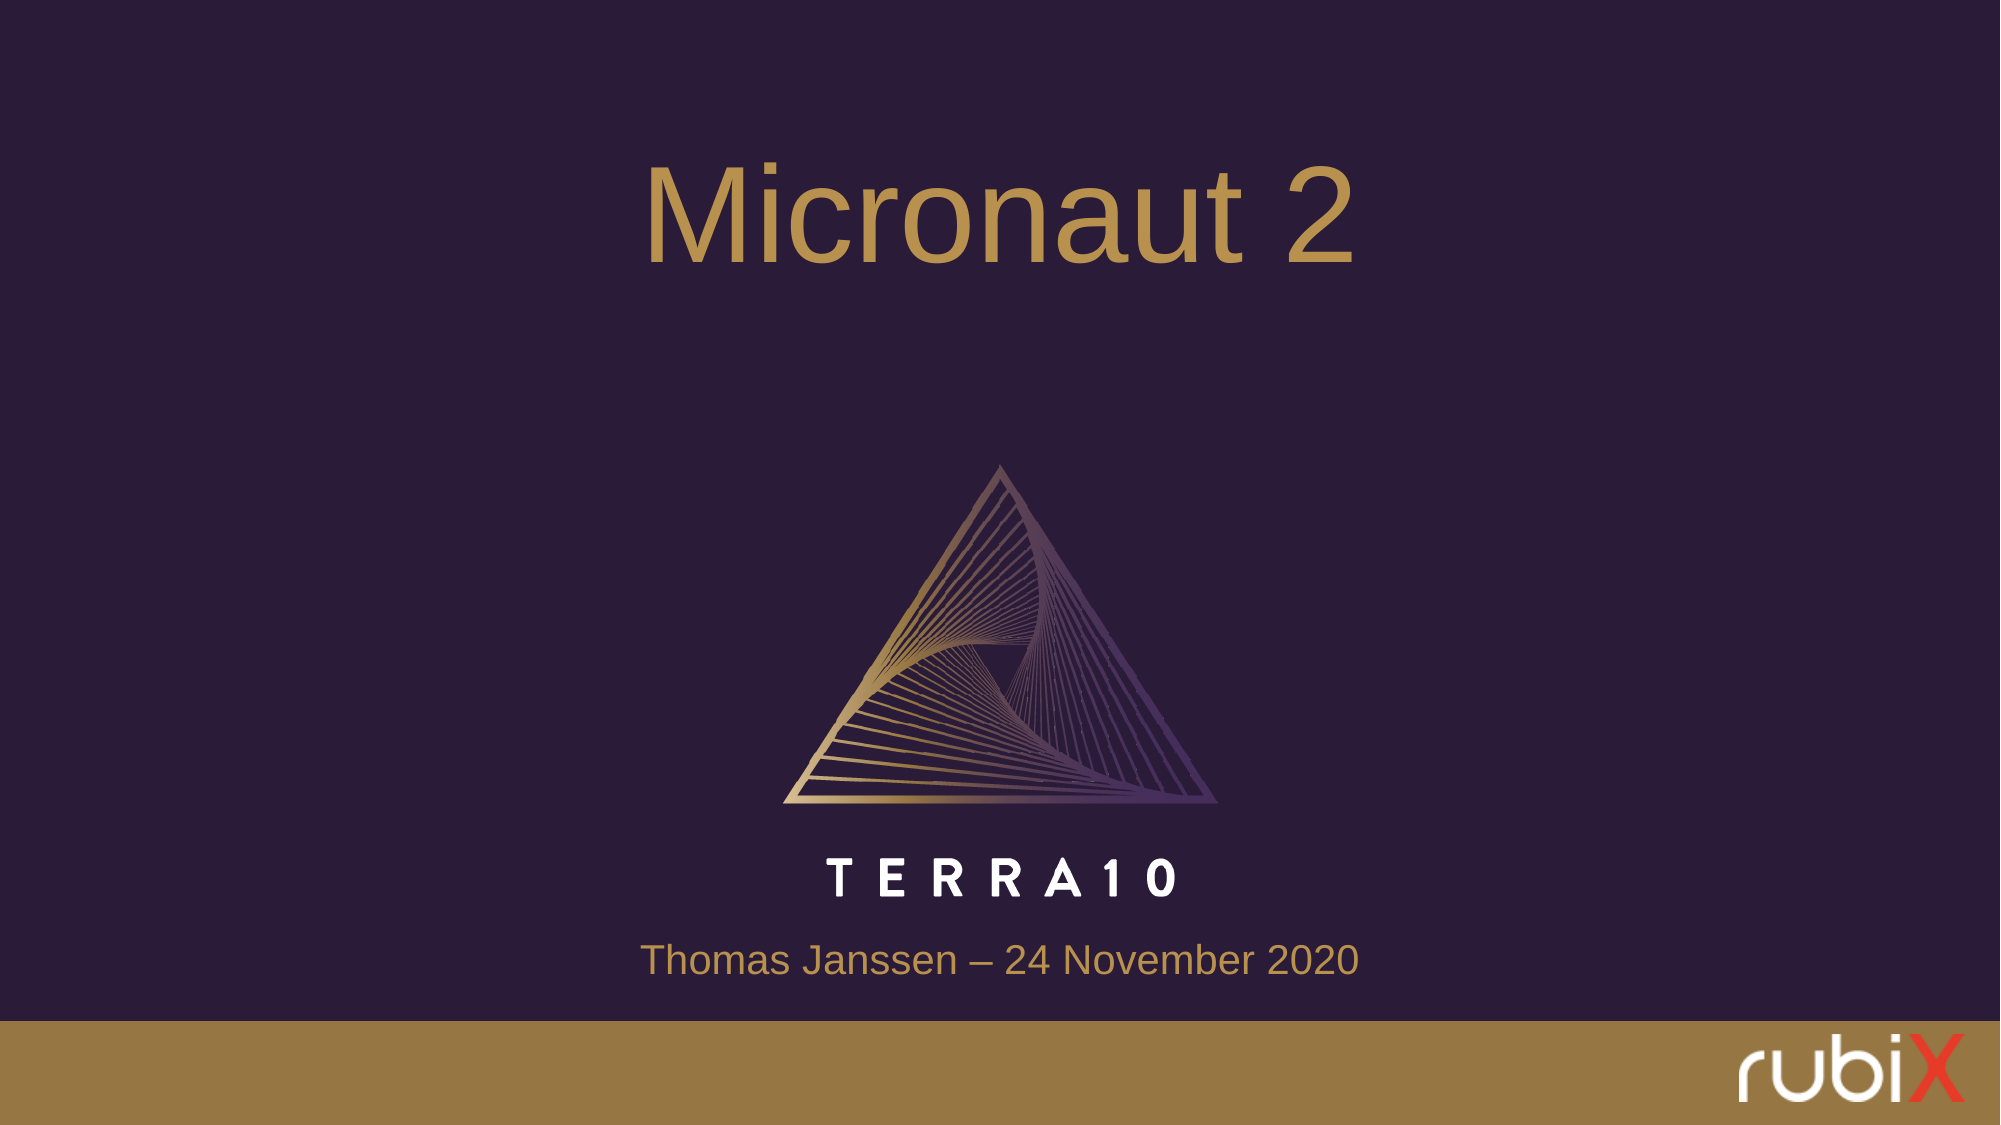

Micronaut 2
# Thomas Janssen – 24 November 2020